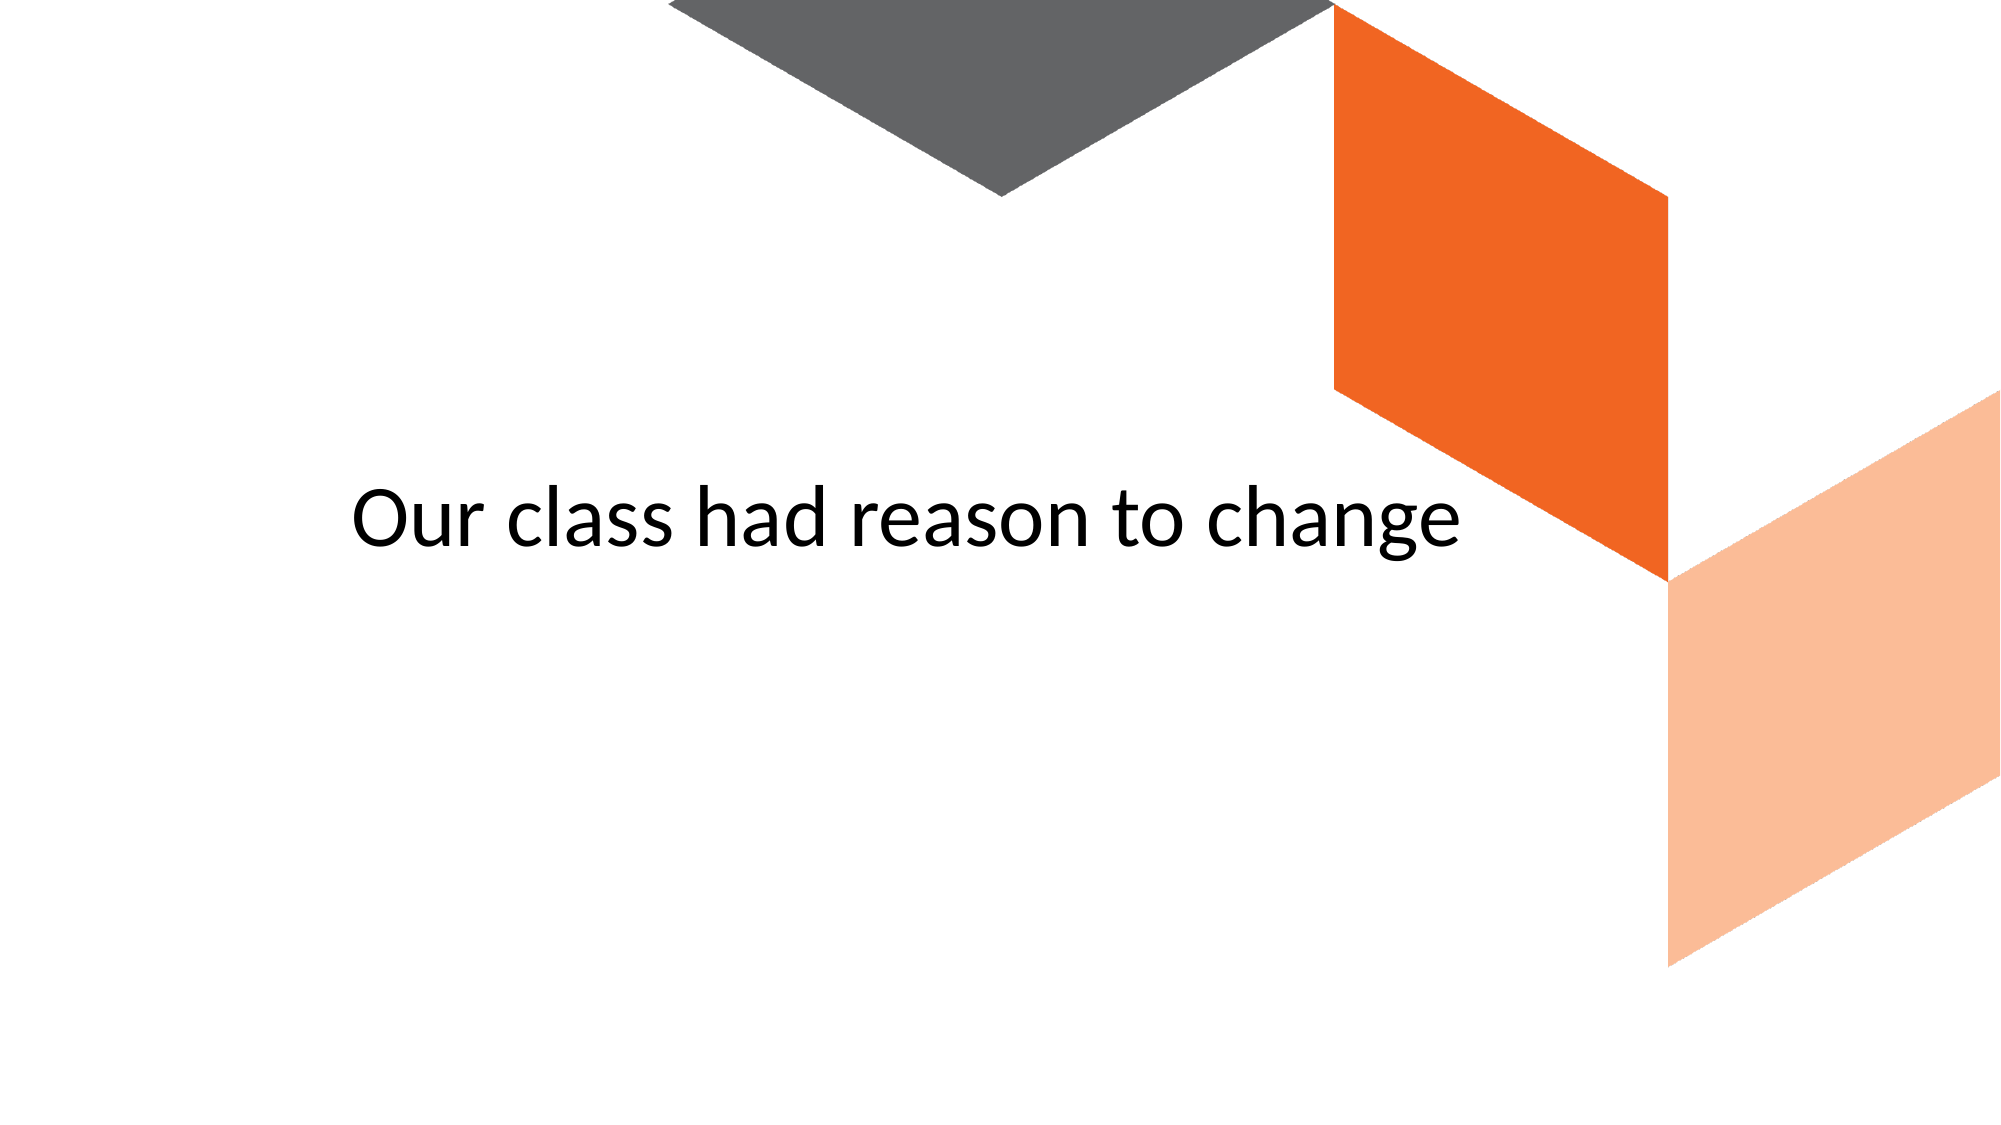

# Our class had reason to change